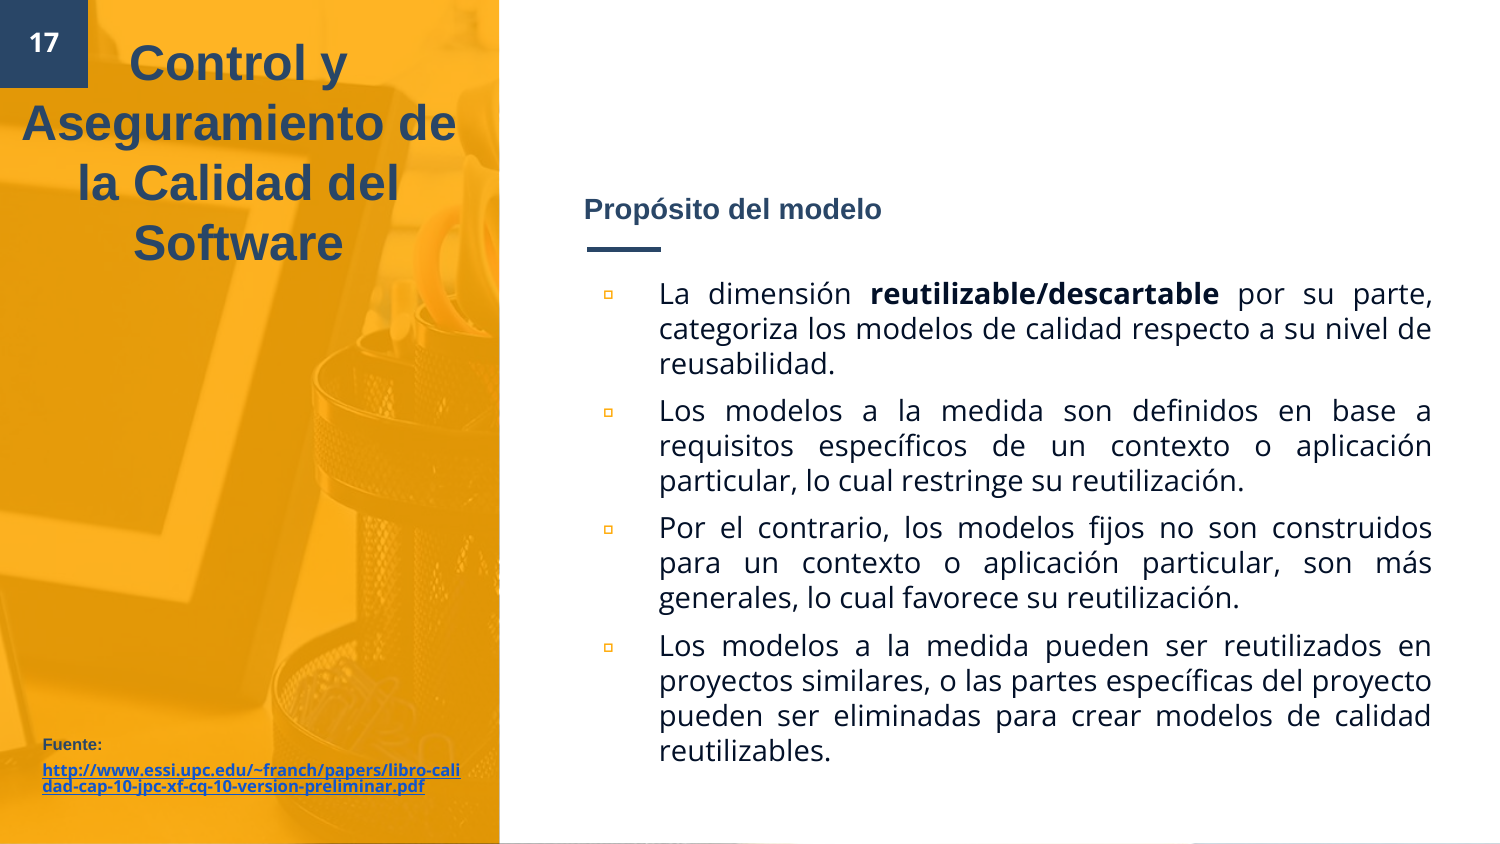

Control y Aseguramiento de la Calidad del Software
17
# Propósito del modelo
La dimensión reutilizable/descartable por su parte, categoriza los modelos de calidad respecto a su nivel de reusabilidad.
Los modelos a la medida son definidos en base a requisitos específicos de un contexto o aplicación particular, lo cual restringe su reutilización.
Por el contrario, los modelos fijos no son construidos para un contexto o aplicación particular, son más generales, lo cual favorece su reutilización.
Los modelos a la medida pueden ser reutilizados en proyectos similares, o las partes específicas del proyecto pueden ser eliminadas para crear modelos de calidad reutilizables.
Fuente:
http://www.essi.upc.edu/~franch/papers/libro-calidad-cap-10-jpc-xf-cq-10-version-preliminar.pdf